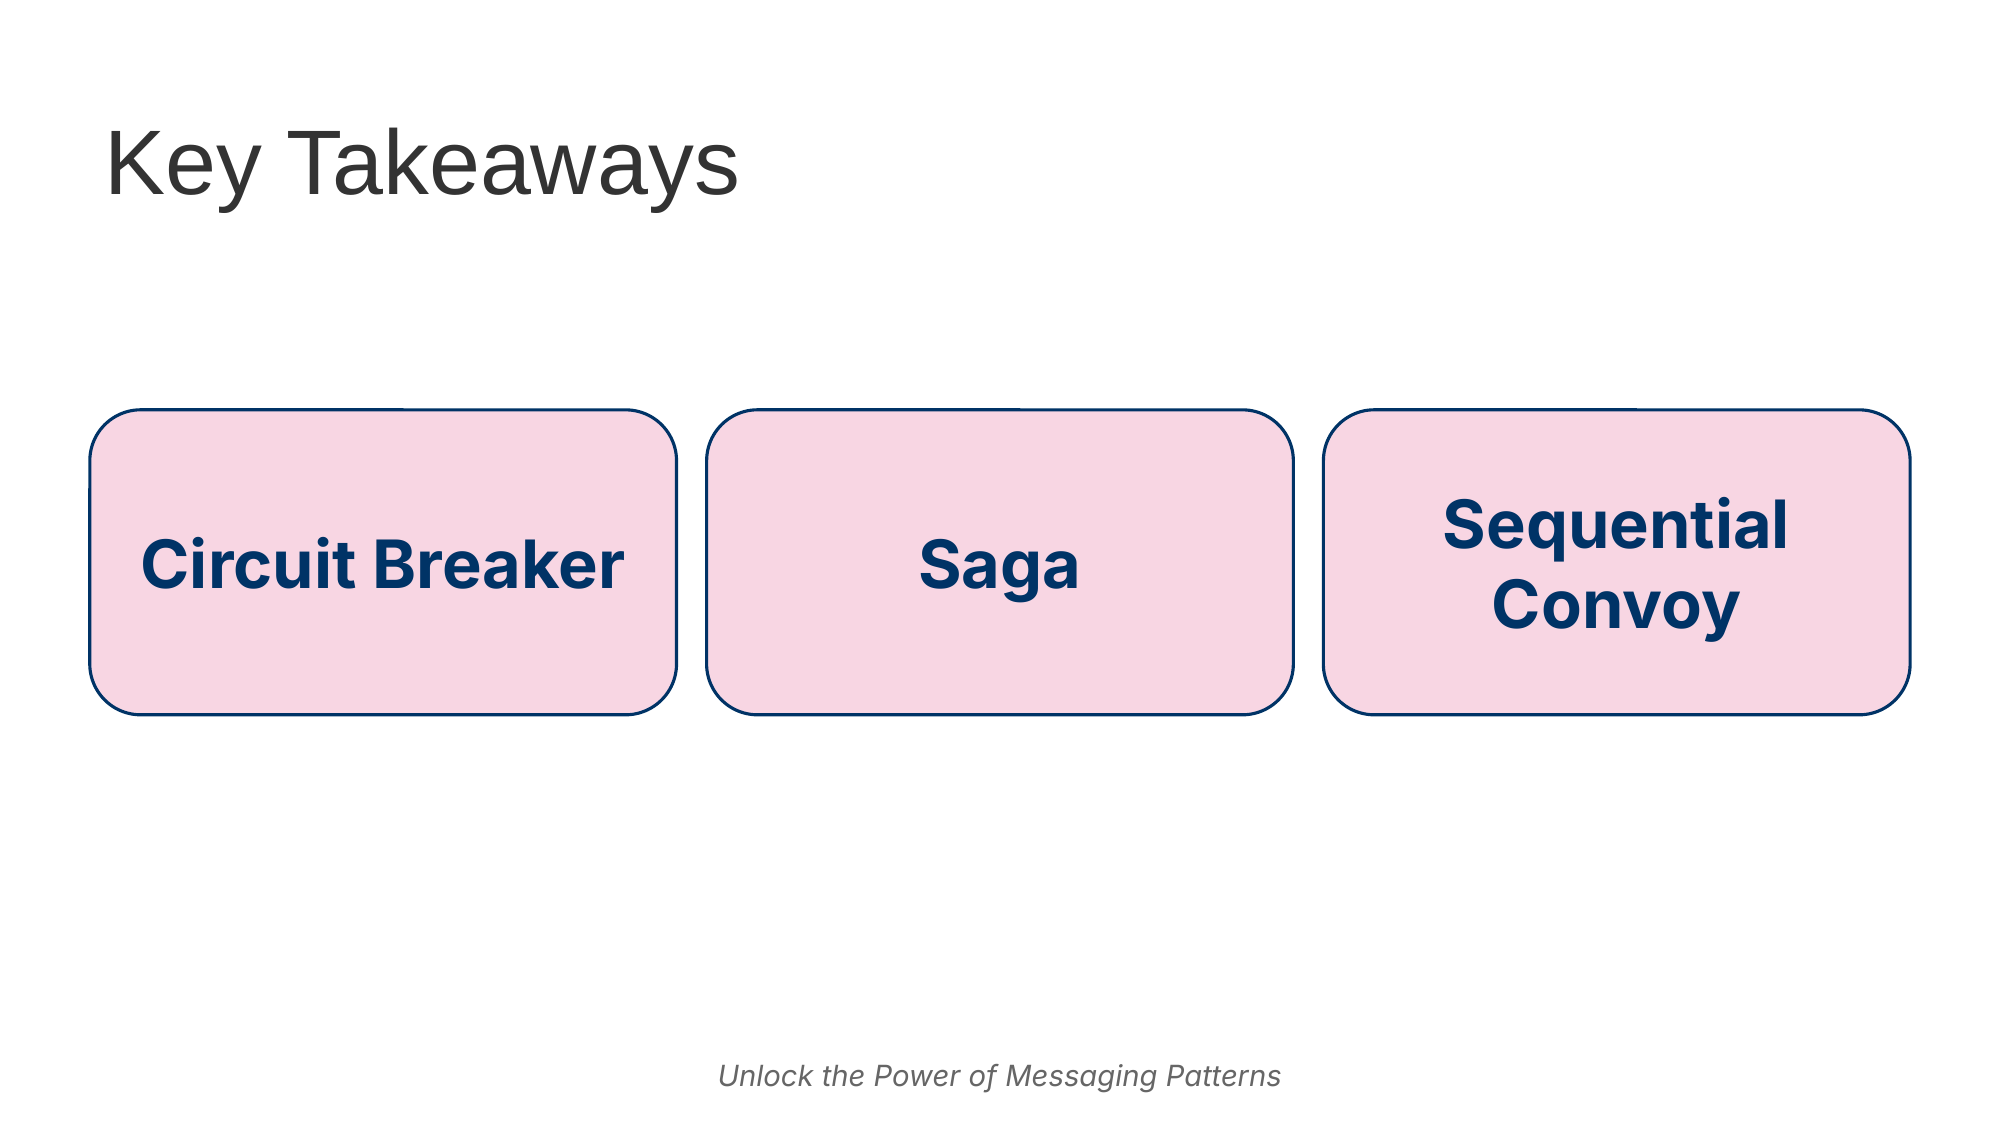

# Key Takeaways
Circuit Breaker
Saga
Sequential Convoy